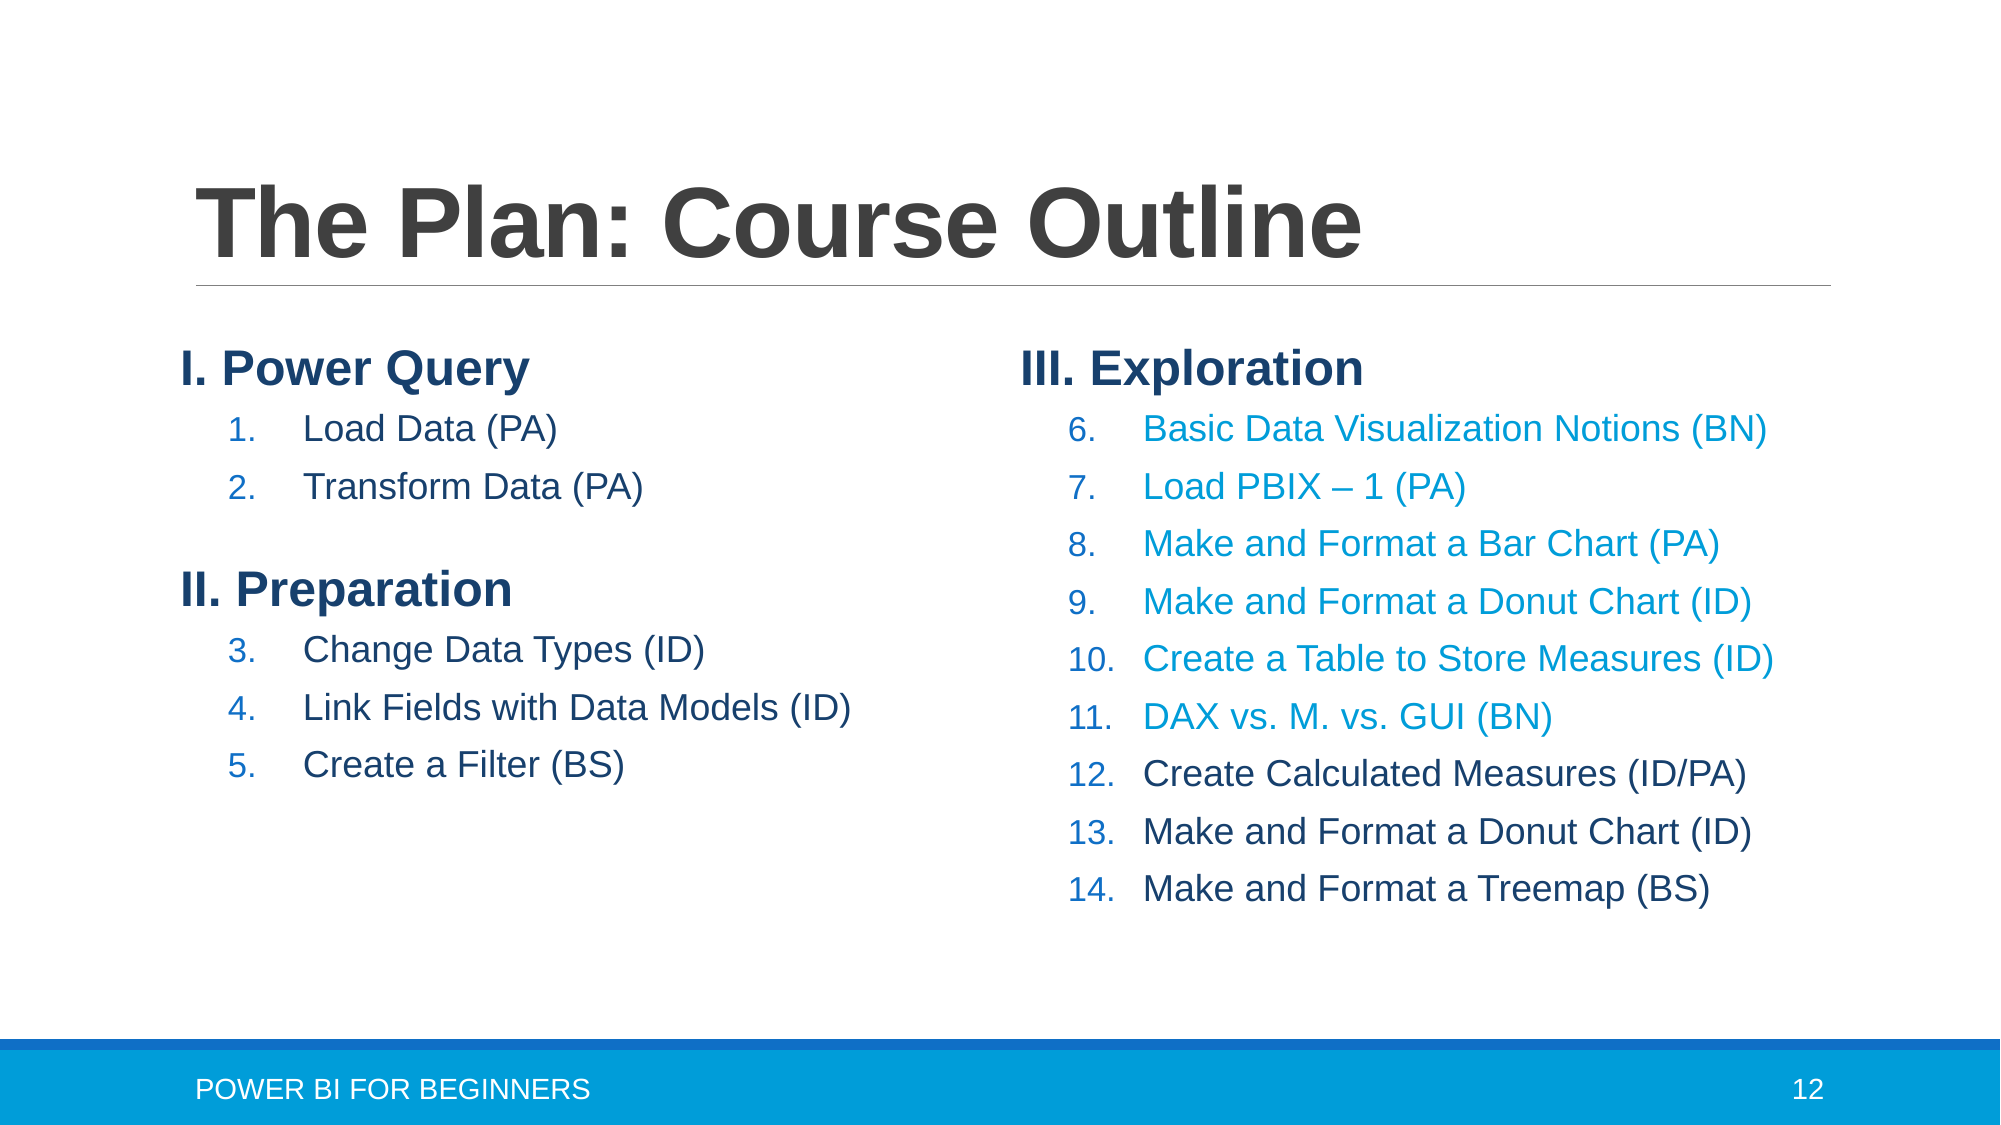

# The Plan: Course Outline
III. Exploration
Basic Data Visualization Notions (BN)
Load PBIX – 1 (PA)
Make and Format a Bar Chart (PA)
Make and Format a Donut Chart (ID)
Create a Table to Store Measures (ID)
DAX vs. M. vs. GUI (BN)
Create Calculated Measures (ID/PA)
Make and Format a Donut Chart (ID)
Make and Format a Treemap (BS)

I. Power Query
Load Data (PA)
Transform Data (PA)
II. Preparation
Change Data Types (ID)
Link Fields with Data Models (ID)
Create a Filter (BS)
POWER BI FOR BEGINNERS
12